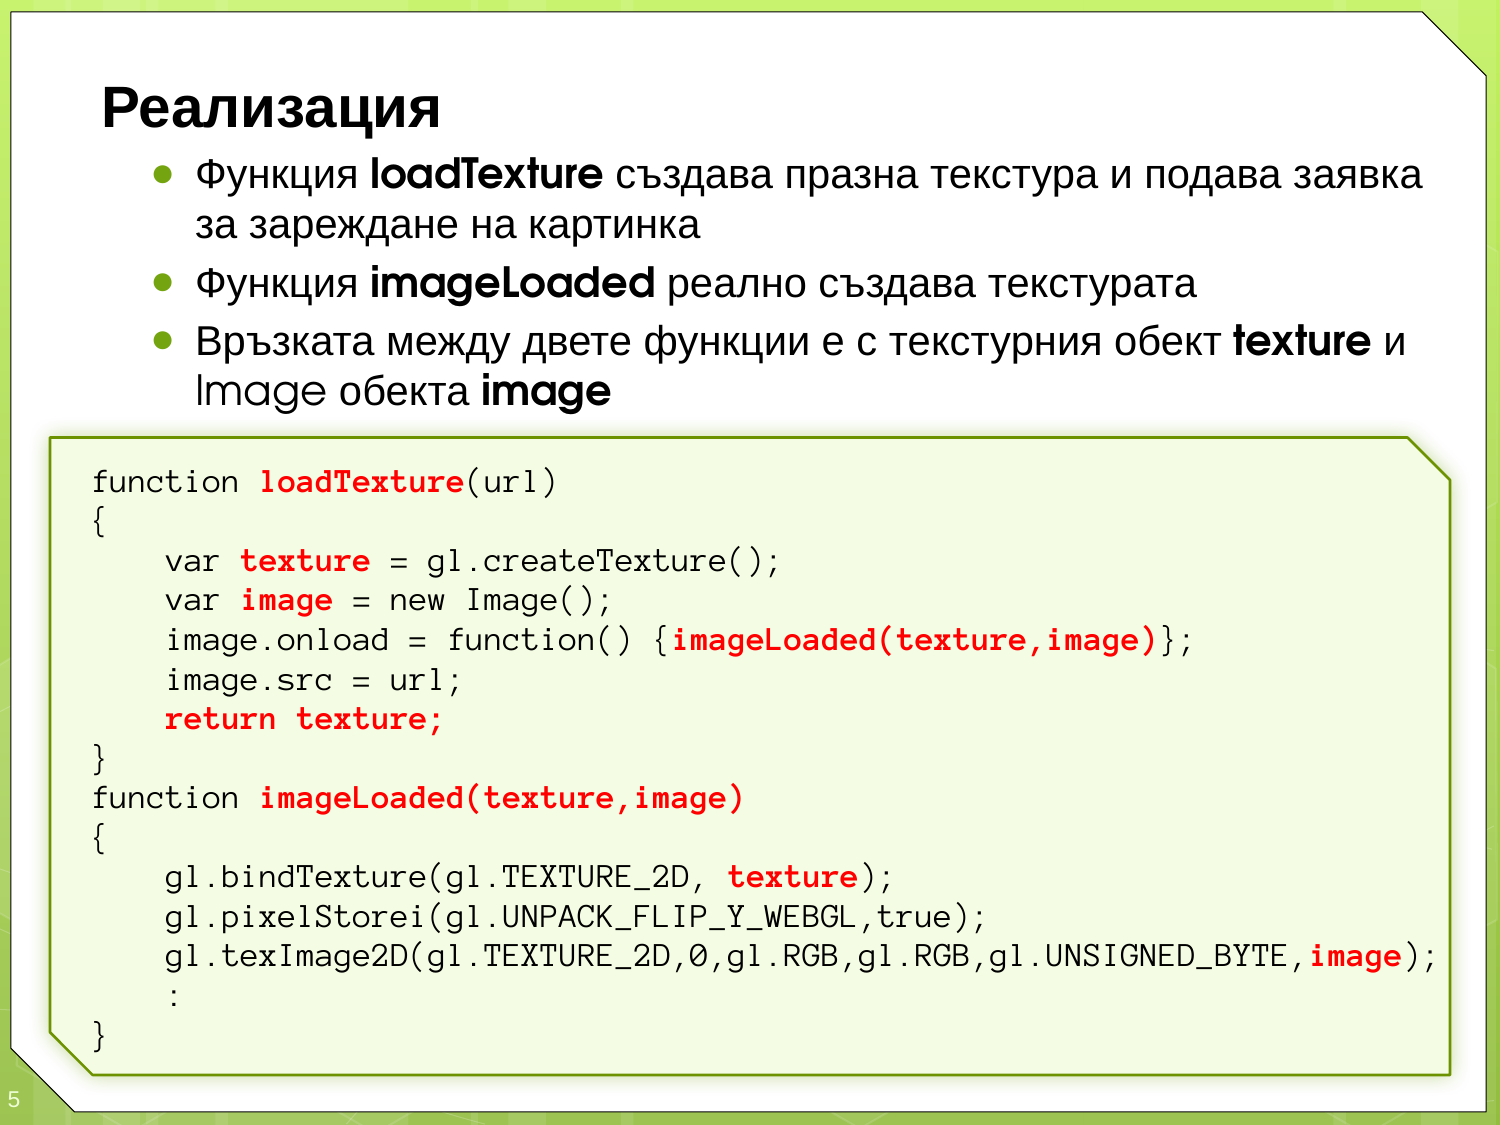

Реализация
Функция loadTexture създава празна текстура и подава заявка за зареждане на картинка
Функция imageLoaded реално създава текстурата
Връзката между двете функции е с текстурния обект texture и Image обекта image

function loadTexture(url)
{
	var texture = gl.createTexture();
	var image = new Image();
	image.onload = function() {imageLoaded(texture,image)};
	image.src = url;
	return texture;
}
function imageLoaded(texture,image)
{
	gl.bindTexture(gl.TEXTURE_2D, texture);
	gl.pixelStorei(gl.UNPACK_FLIP_Y_WEBGL,true);
	gl.texImage2D(gl.TEXTURE_2D,0,gl.RGB,gl.RGB,gl.UNSIGNED_BYTE,image);
	:
}